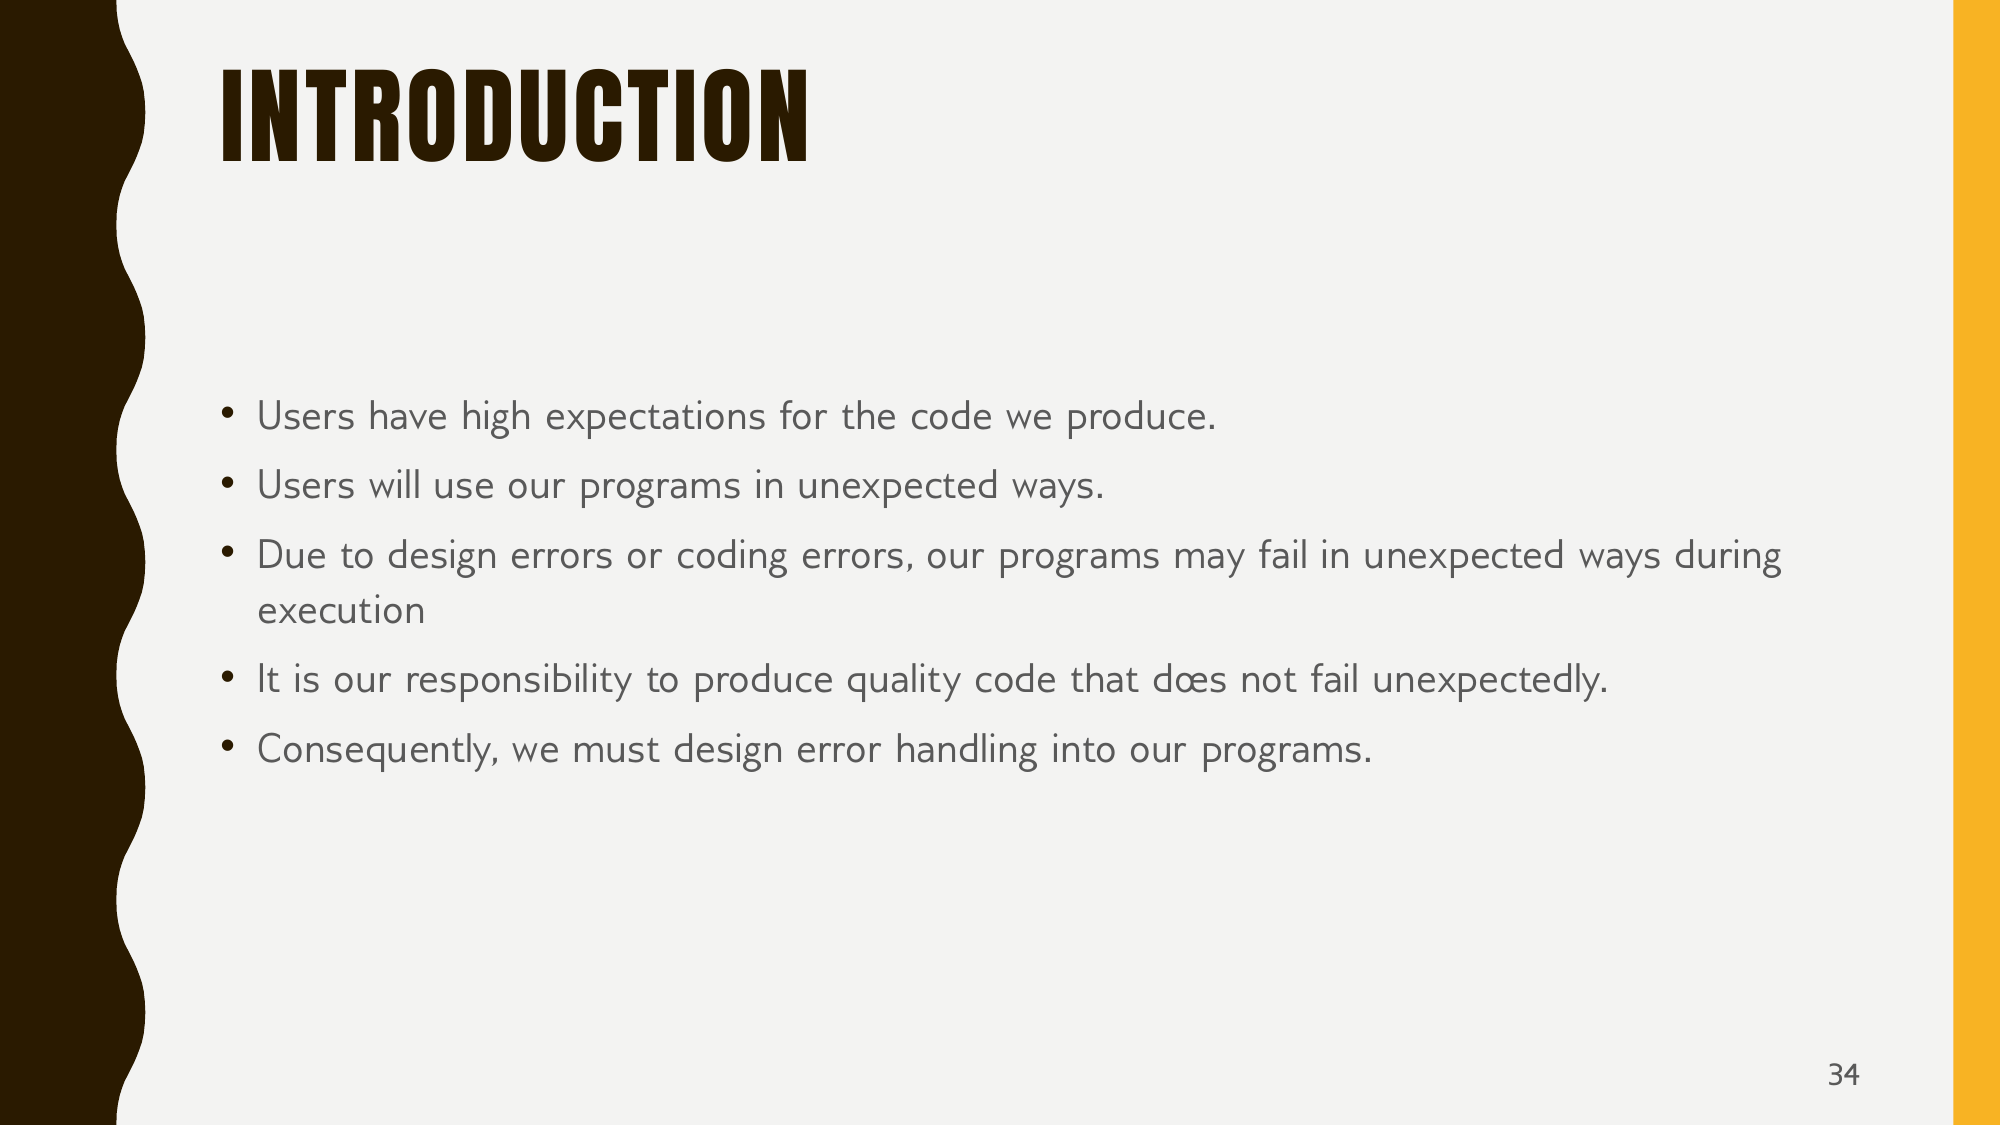

# Introduction
Users have high expectations for the code we produce.
Users will use our programs in unexpected ways.
Due to design errors or coding errors, our programs may fail in unexpected ways during execution
It is our responsibility to produce quality code that does not fail unexpectedly.
Consequently, we must design error handling into our programs.

34